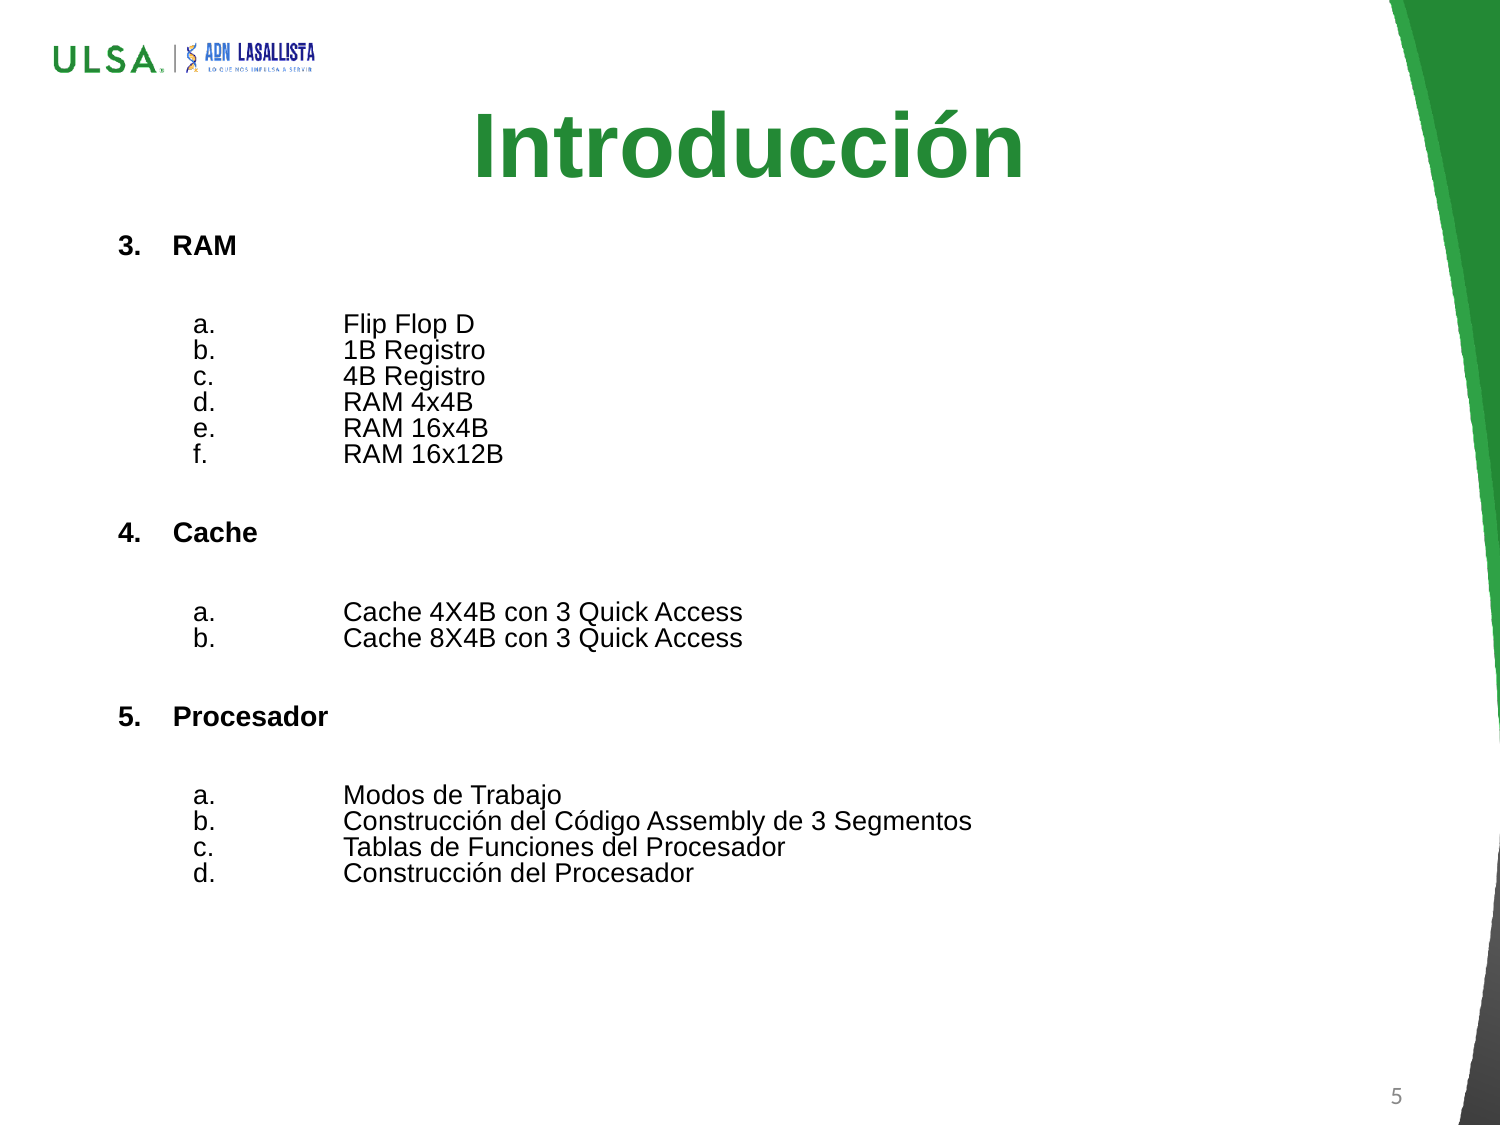

# Introducción
3.    RAM

a.  	Flip Flop D
b. 	1B Registro
c.  	4B Registro
d. 	RAM 4x4B
e.  	RAM 16x4B
f.  	RAM 16x12B

4.     Cache

a.  	Cache 4X4B con 3 Quick Access
b. 	Cache 8X4B con 3 Quick Access

5.     Procesador

a.  	Modos de Trabajo
b. 	Construcción del Código Assembly de 3 Segmentos
c.  	Tablas de Funciones del Procesador
d. 	Construcción del Procesador

5